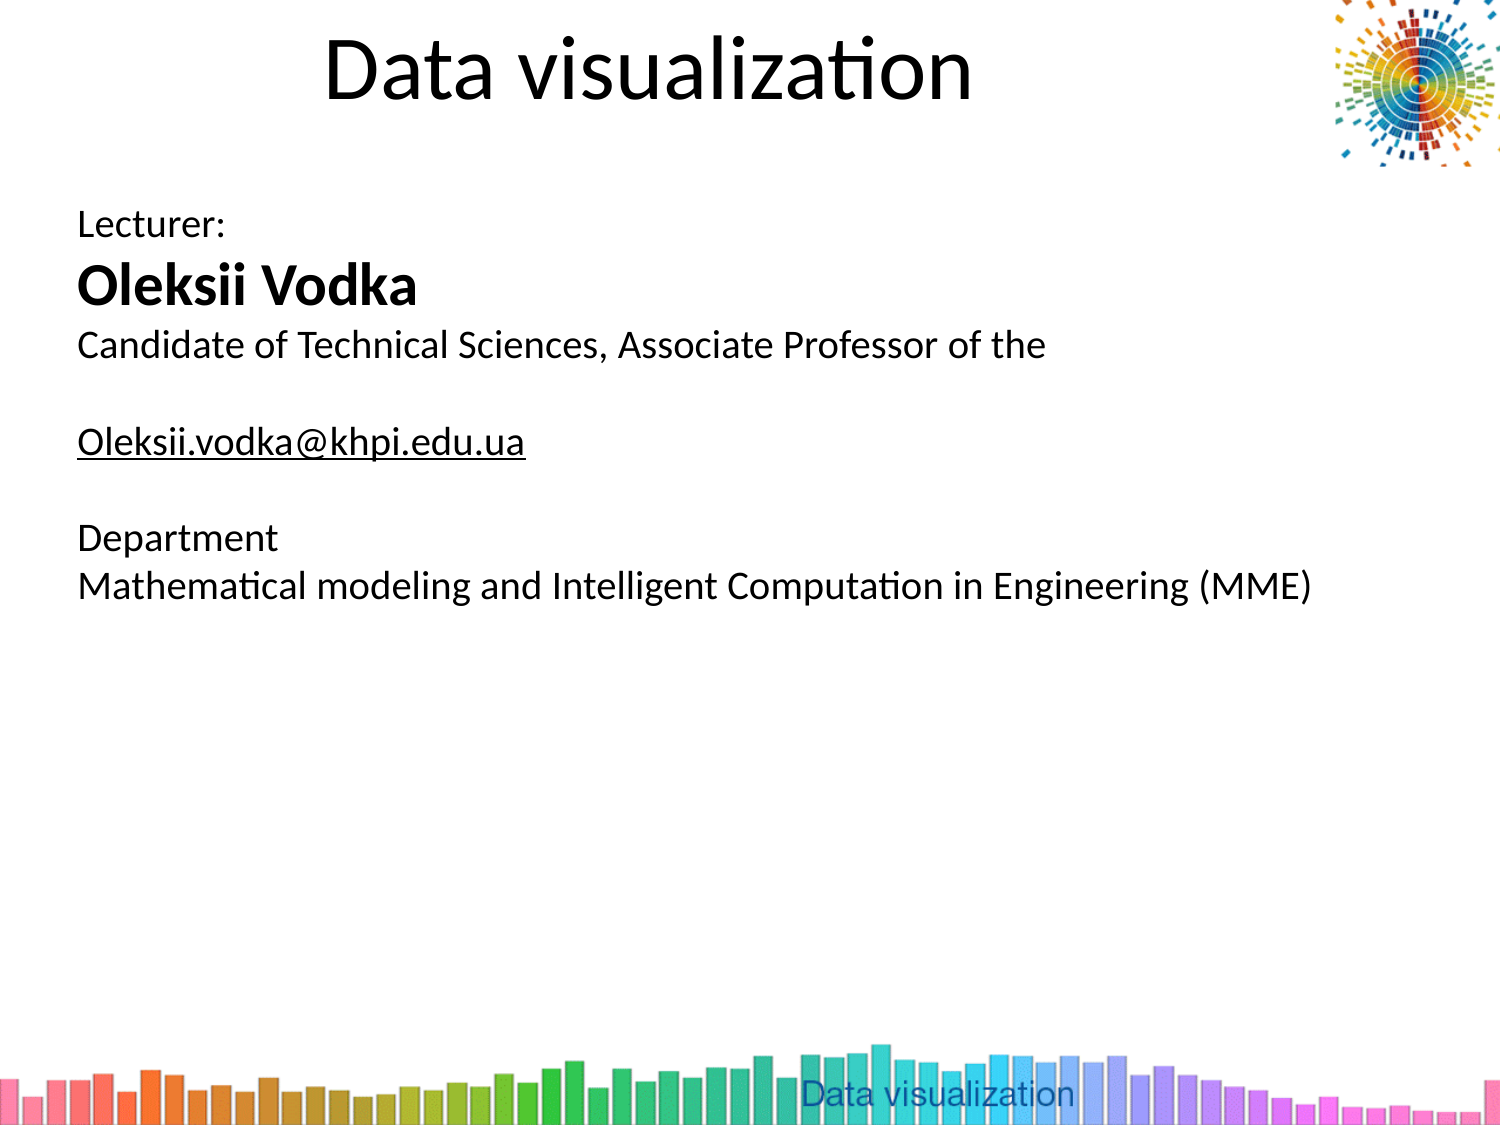

# Data visualization
Lecturer:
Oleksii Vodka
Candidate of Technical Sciences, Associate Professor of the

Oleksii.vodka@khpi.edu.ua

Department
Mathematical modeling and Intelligent Computation in Engineering (MME)